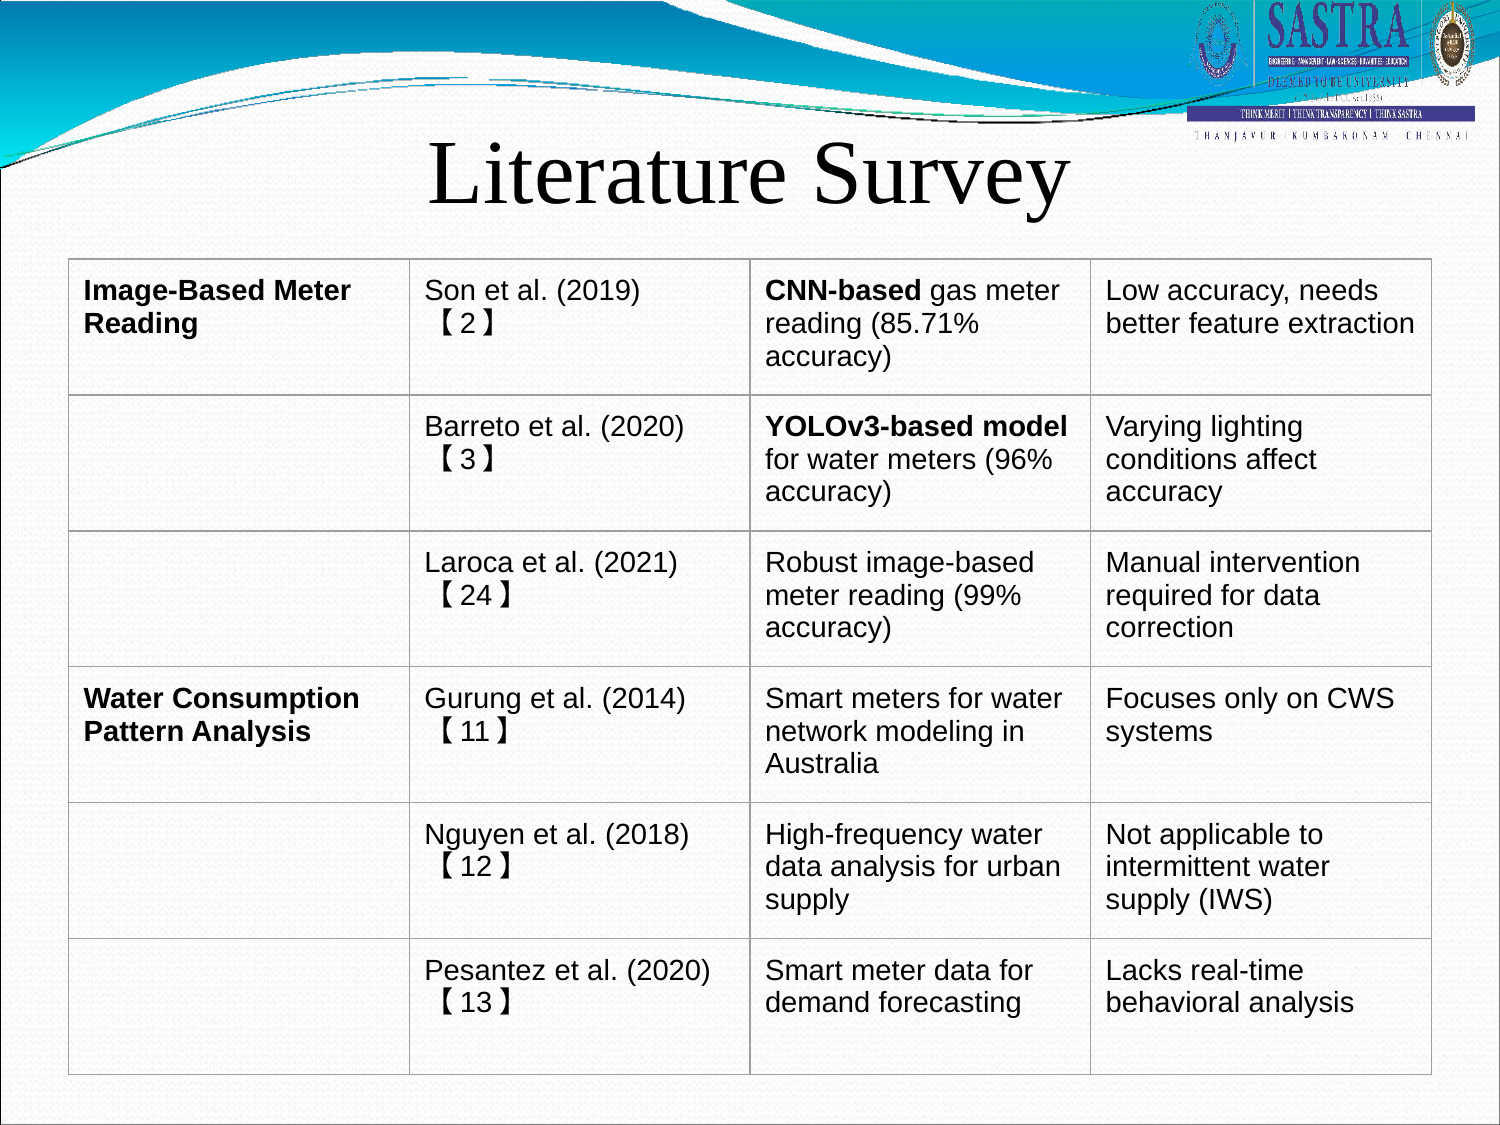

# Literature Survey
| Image-Based Meter Reading | Son et al. (2019)【2】 | CNN-based gas meter reading (85.71% accuracy) | Low accuracy, needs better feature extraction |
| --- | --- | --- | --- |
|  | Barreto et al. (2020)【3】 | YOLOv3-based model for water meters (96% accuracy) | Varying lighting conditions affect accuracy |
|  | Laroca et al. (2021)【24】 | Robust image-based meter reading (99% accuracy) | Manual intervention required for data correction |
| Water Consumption Pattern Analysis | Gurung et al. (2014)【11】 | Smart meters for water network modeling in Australia | Focuses only on CWS systems |
|  | Nguyen et al. (2018)【12】 | High-frequency water data analysis for urban supply | Not applicable to intermittent water supply (IWS) |
|  | Pesantez et al. (2020)【13】 | Smart meter data for demand forecasting | Lacks real-time behavioral analysis |